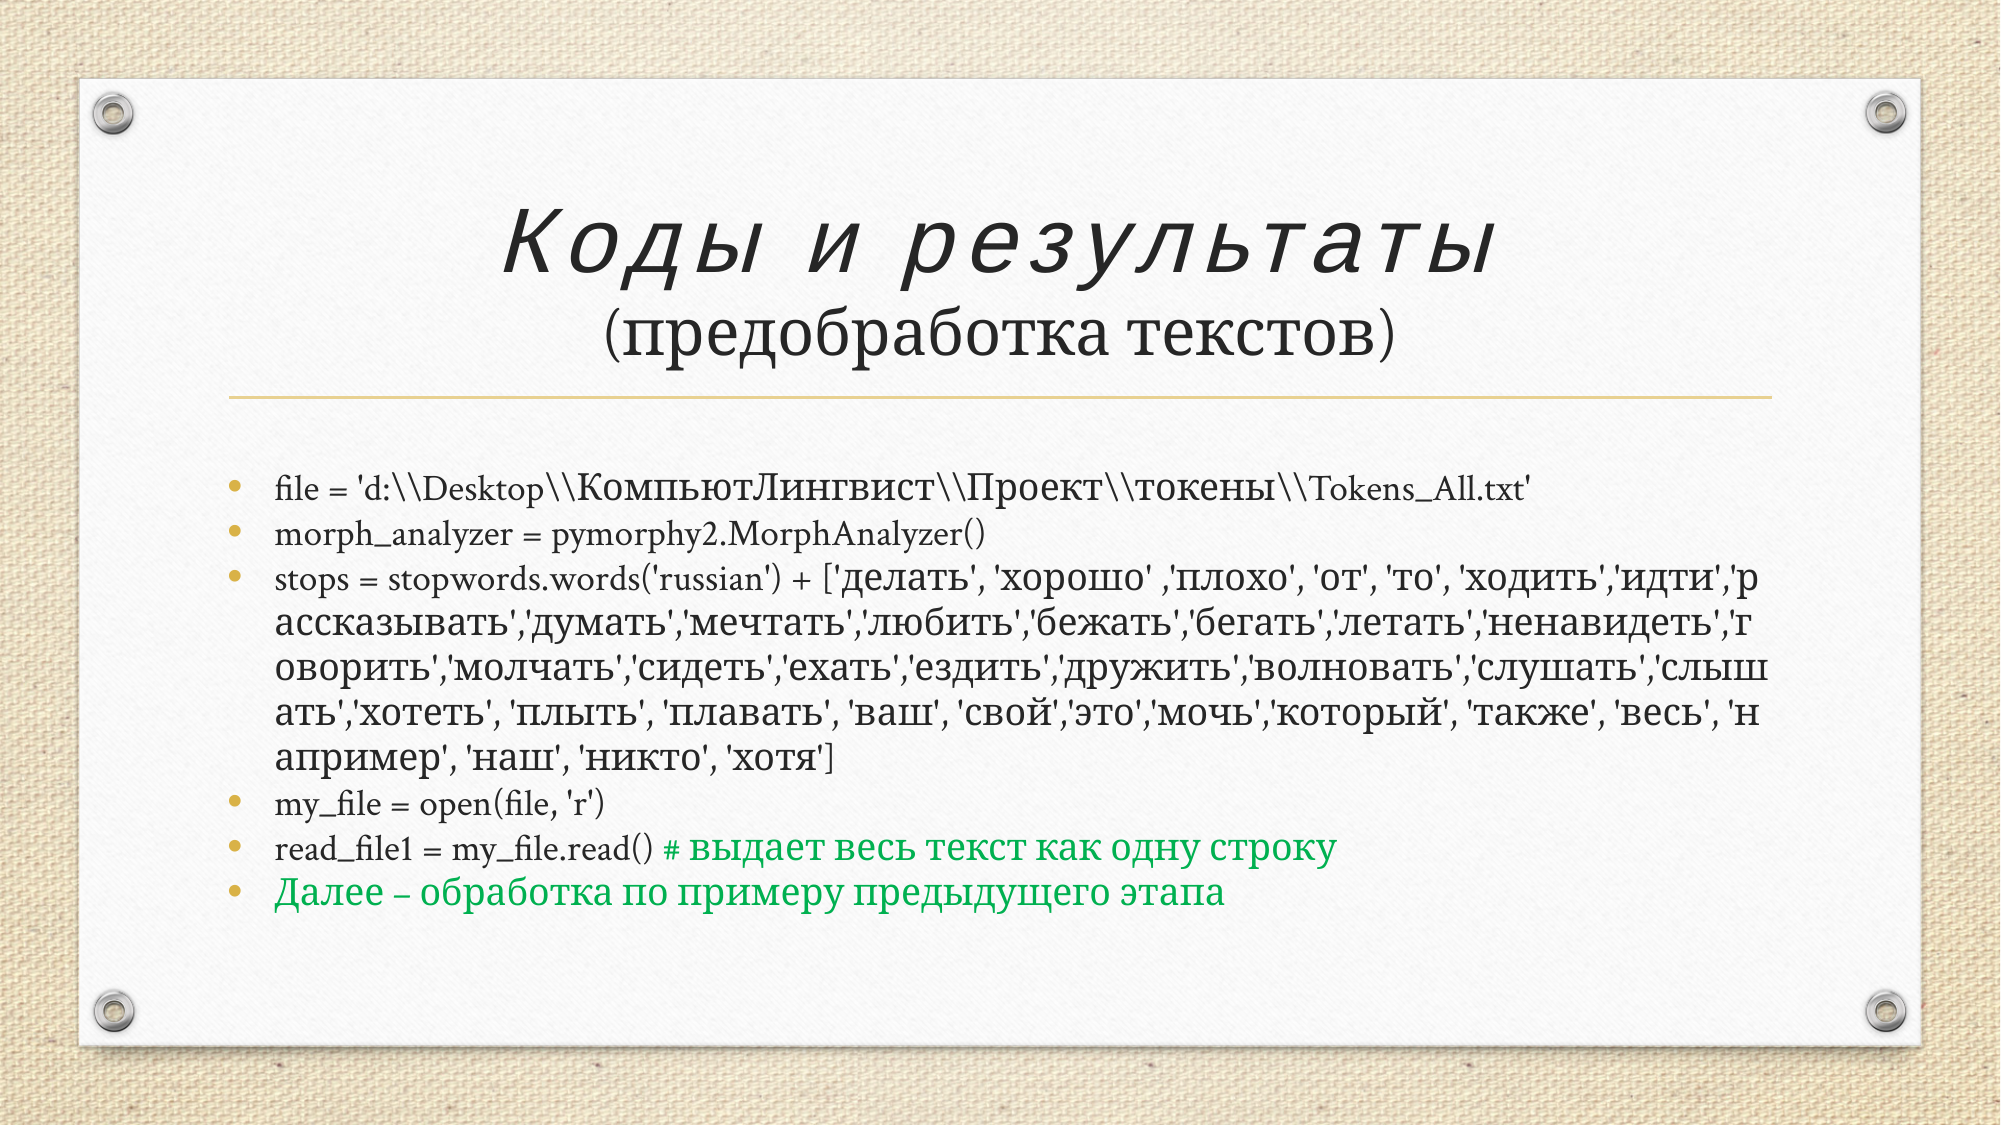

Коды и результаты
(предобработка текстов)
file = 'd:\\Desktop\\КомпьютЛингвист\\Проект\\токены\\Tokens_All.txt'
morph_analyzer = pymorphy2.MorphAnalyzer()
stops = stopwords.words('russian') + ['делать', 'хорошо' ,'плохо', 'от', 'то', 'ходить','идти','рассказывать','думать','мечтать','любить','бежать','бегать','летать','ненавидеть','говорить','молчать','сидеть','ехать','ездить','дружить','волновать','слушать','слышать','хотеть', 'плыть', 'плавать', 'ваш', 'свой','это','мочь','который', 'также', 'весь', 'например', 'наш', 'никто', 'хотя']
my_file = open(file, 'r')
read_file1 = my_file.read() # выдает весь текст как одну строку
Далее – обработка по примеру предыдущего этапа